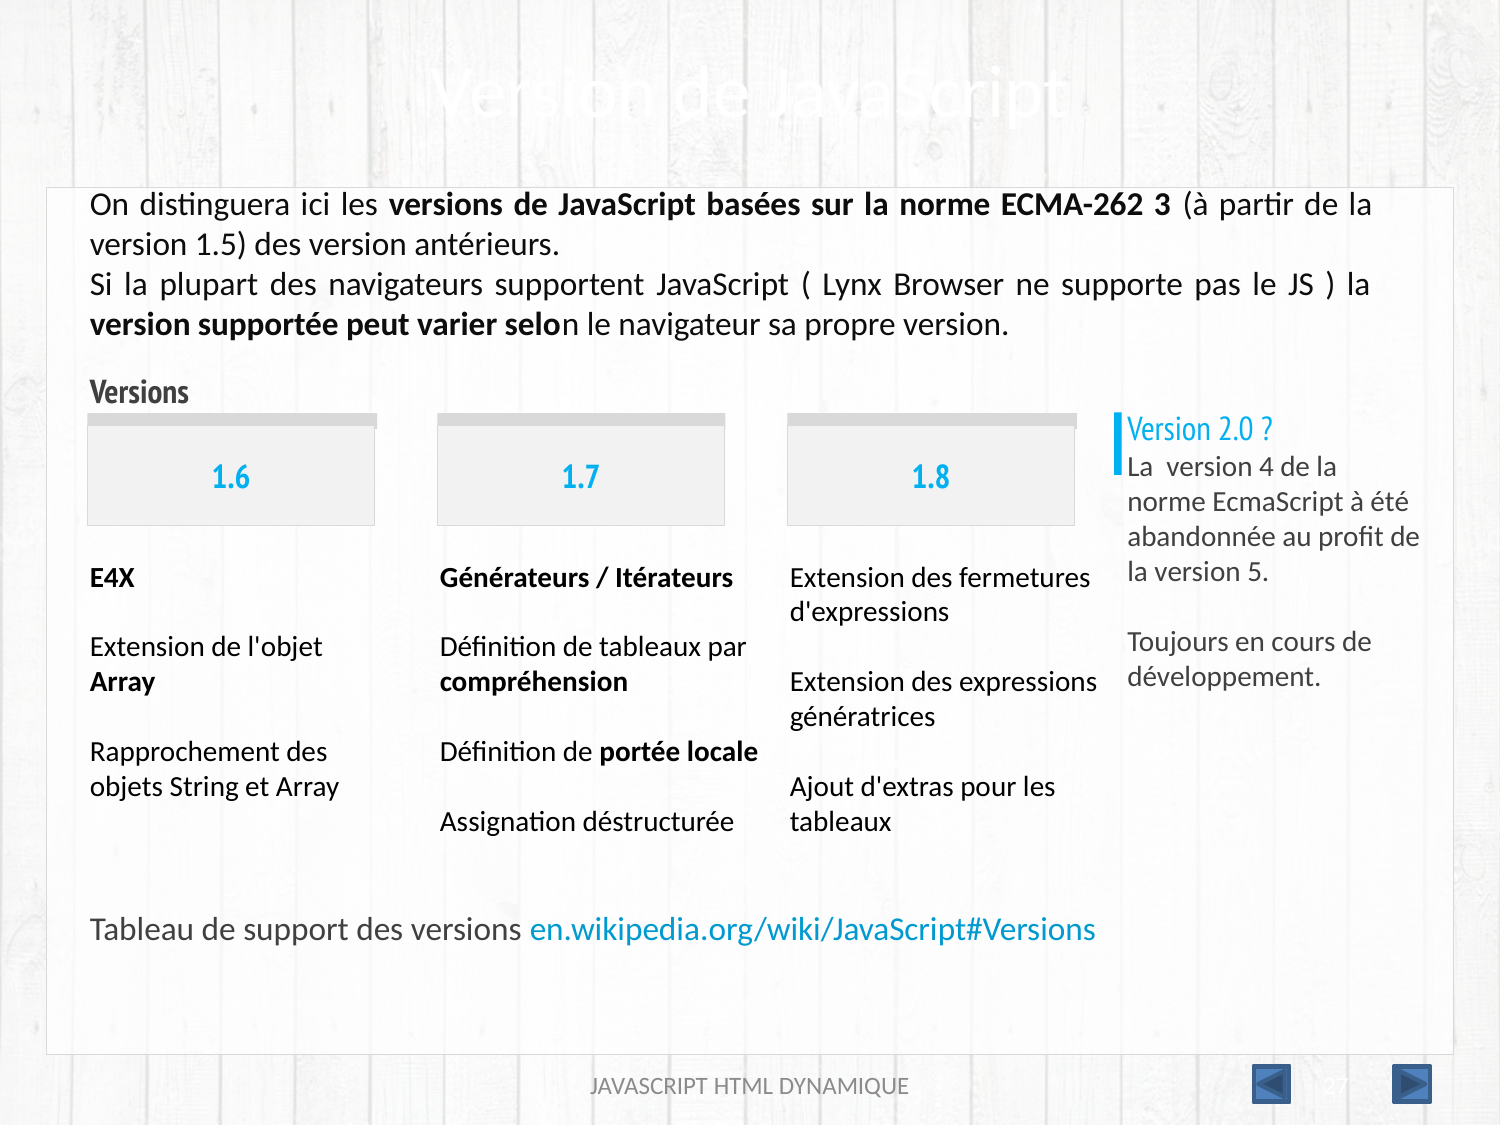

# Version de JavaScript
On distinguera ici les versions de JavaScript basées sur la norme ECMA-262 3 (à partir de la version 1.5) des version antérieurs.
Si la plupart des navigateurs supportent JavaScript ( Lynx Browser ne supporte pas le JS ) la version supportée peut varier selon le navigateur sa propre version.

Versions
Version 2.0 ?
La  version 4 de la norme EcmaScript à été abandonnée au profit de la version 5.

Toujours en cours de développement.

1.6

1.7

1.8
E4X

Extension de l'objet Array

Rapprochement des objets String et Array
Générateurs / Itérateurs

Définition de tableaux par compréhension

Définition de portée locale

Assignation déstructurée
Extension des fermetures d'expressions

Extension des expressions génératrices

Ajout d'extras pour les tableaux
Tableau de support des versions en.wikipedia.org/wiki/JavaScript#Versions
JAVASCRIPT HTML DYNAMIQUE
27